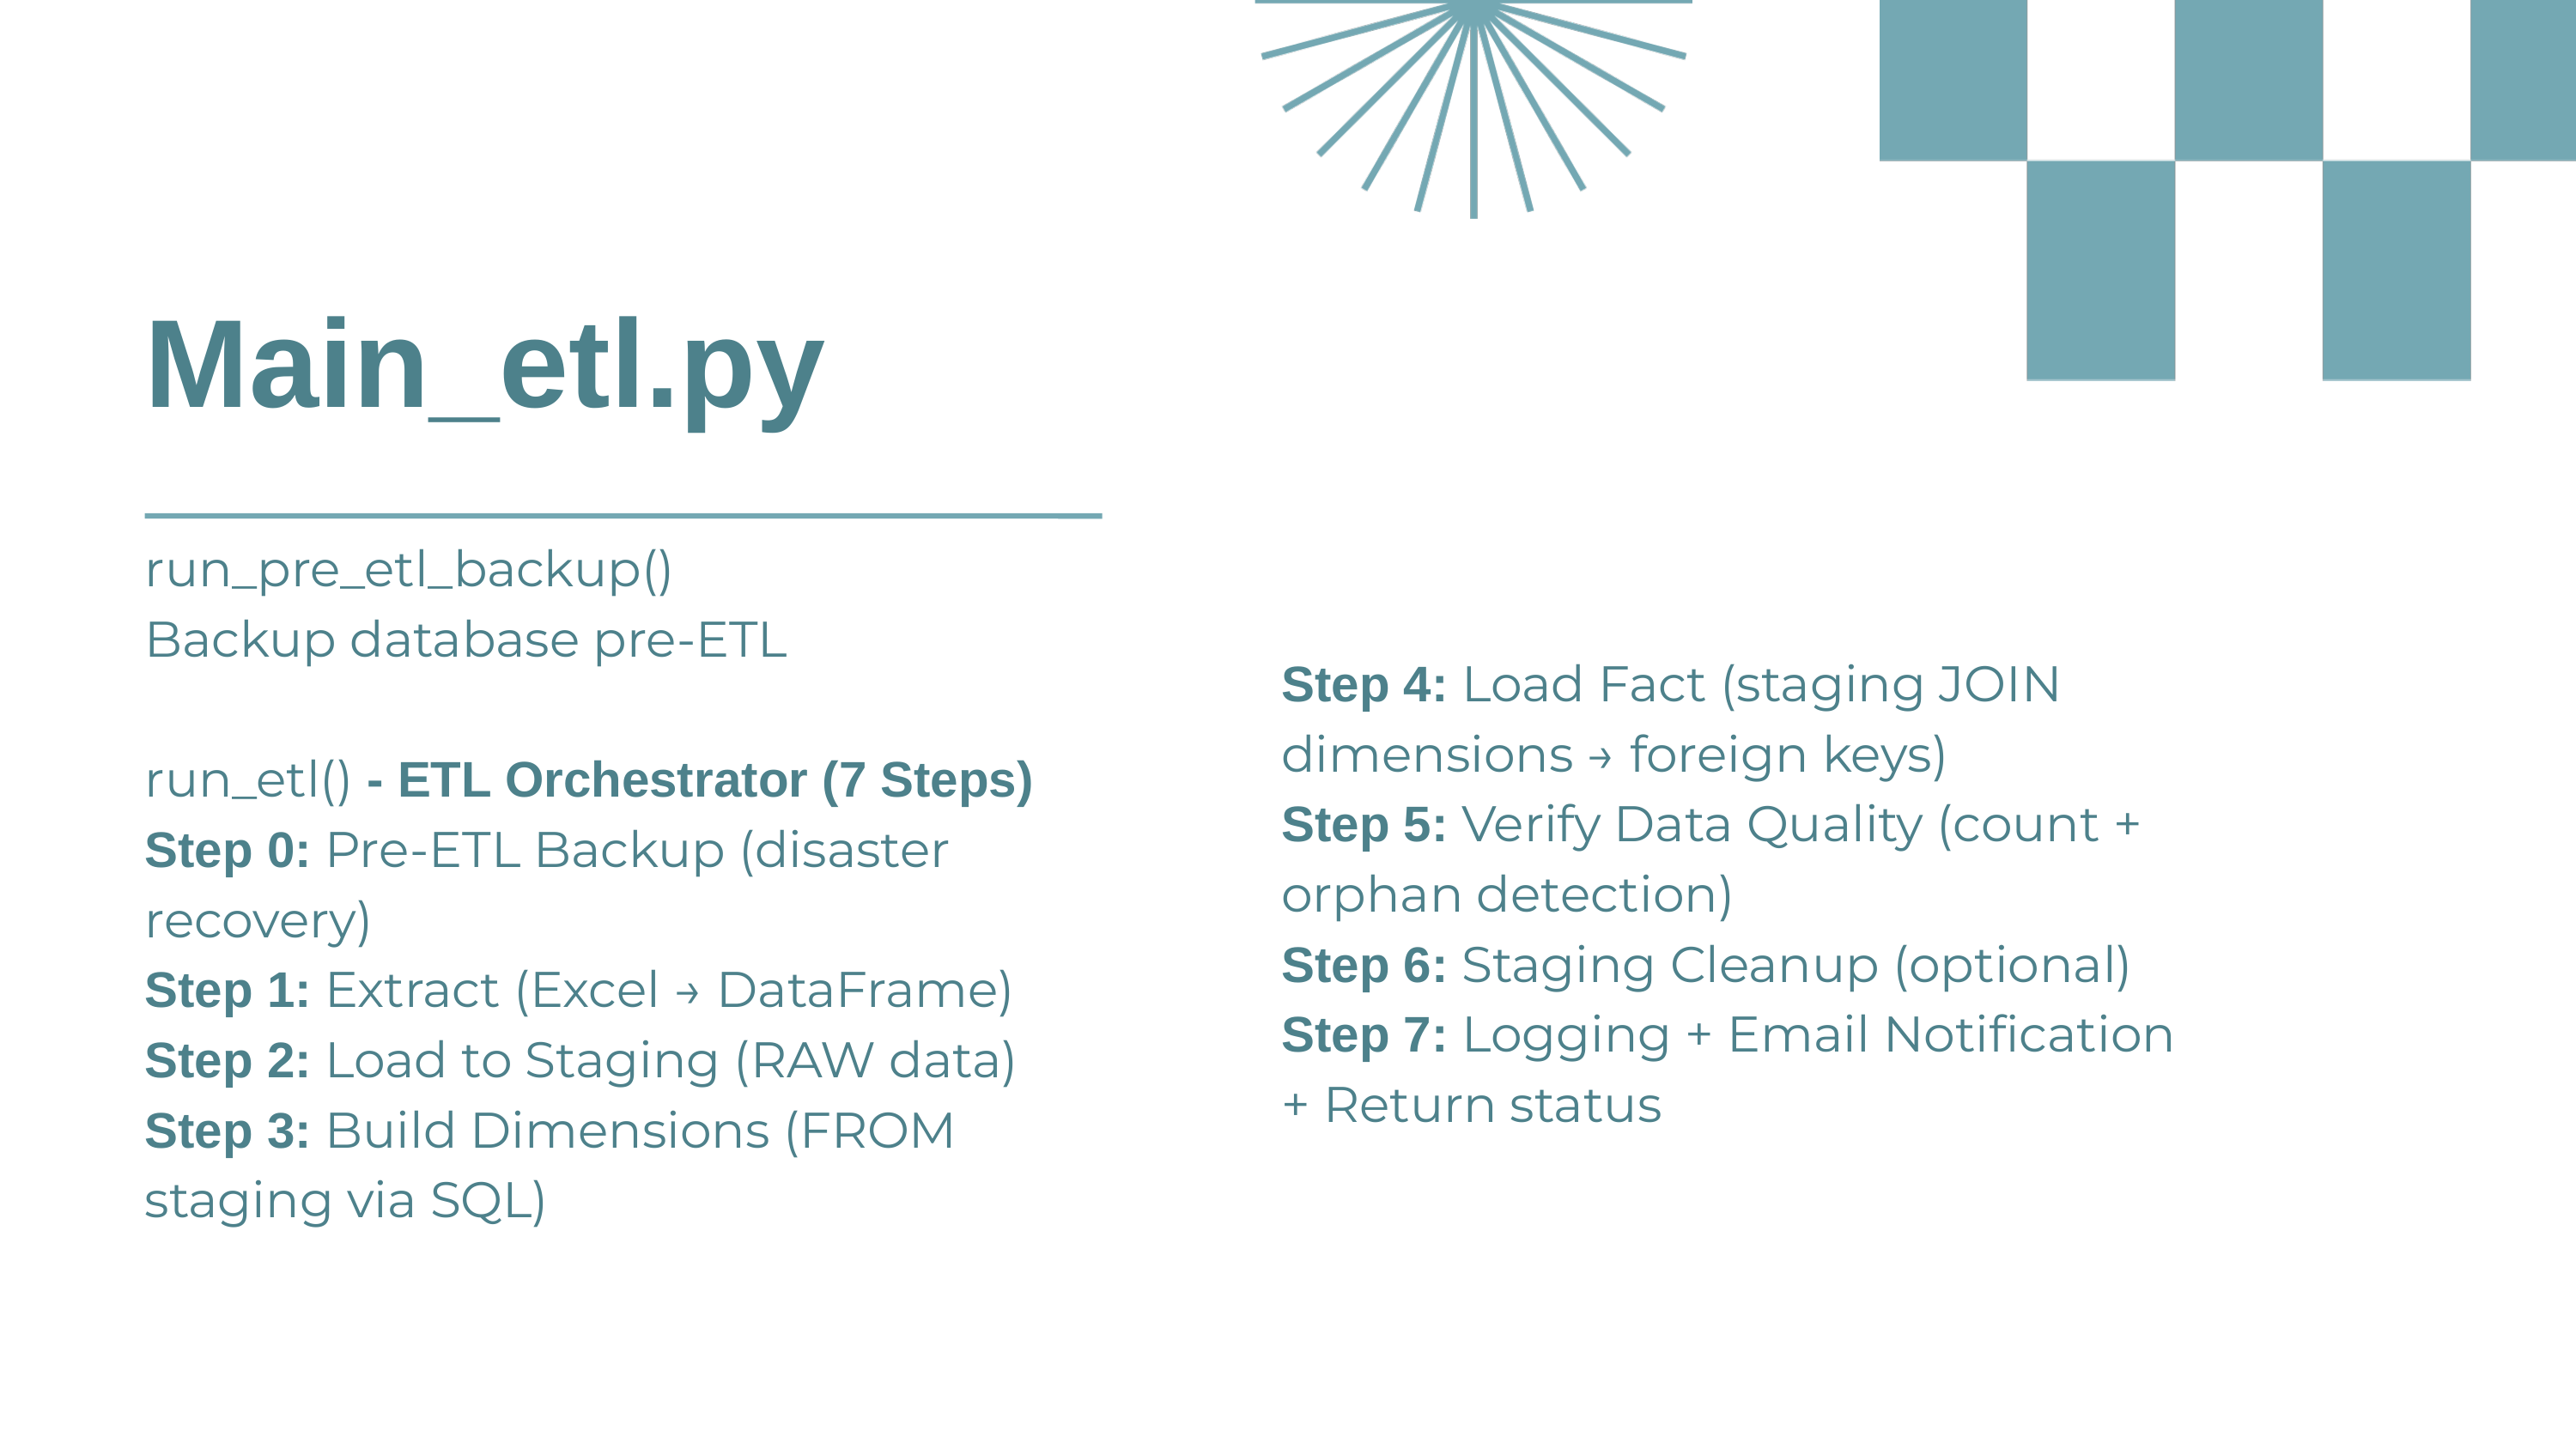

Main_etl.py

run_pre_etl_backup()
Backup database pre-ETL

run_etl() - ETL Orchestrator (7 Steps)
Step 0: Pre-ETL Backup (disaster recovery)
Step 1: Extract (Excel → DataFrame)
Step 2: Load to Staging (RAW data)
Step 3: Build Dimensions (FROM staging via SQL)

Step 4: Load Fact (staging JOIN dimensions → foreign keys)
Step 5: Verify Data Quality (count + orphan detection)
Step 6: Staging Cleanup (optional)
Step 7: Logging + Email Notification + Return status